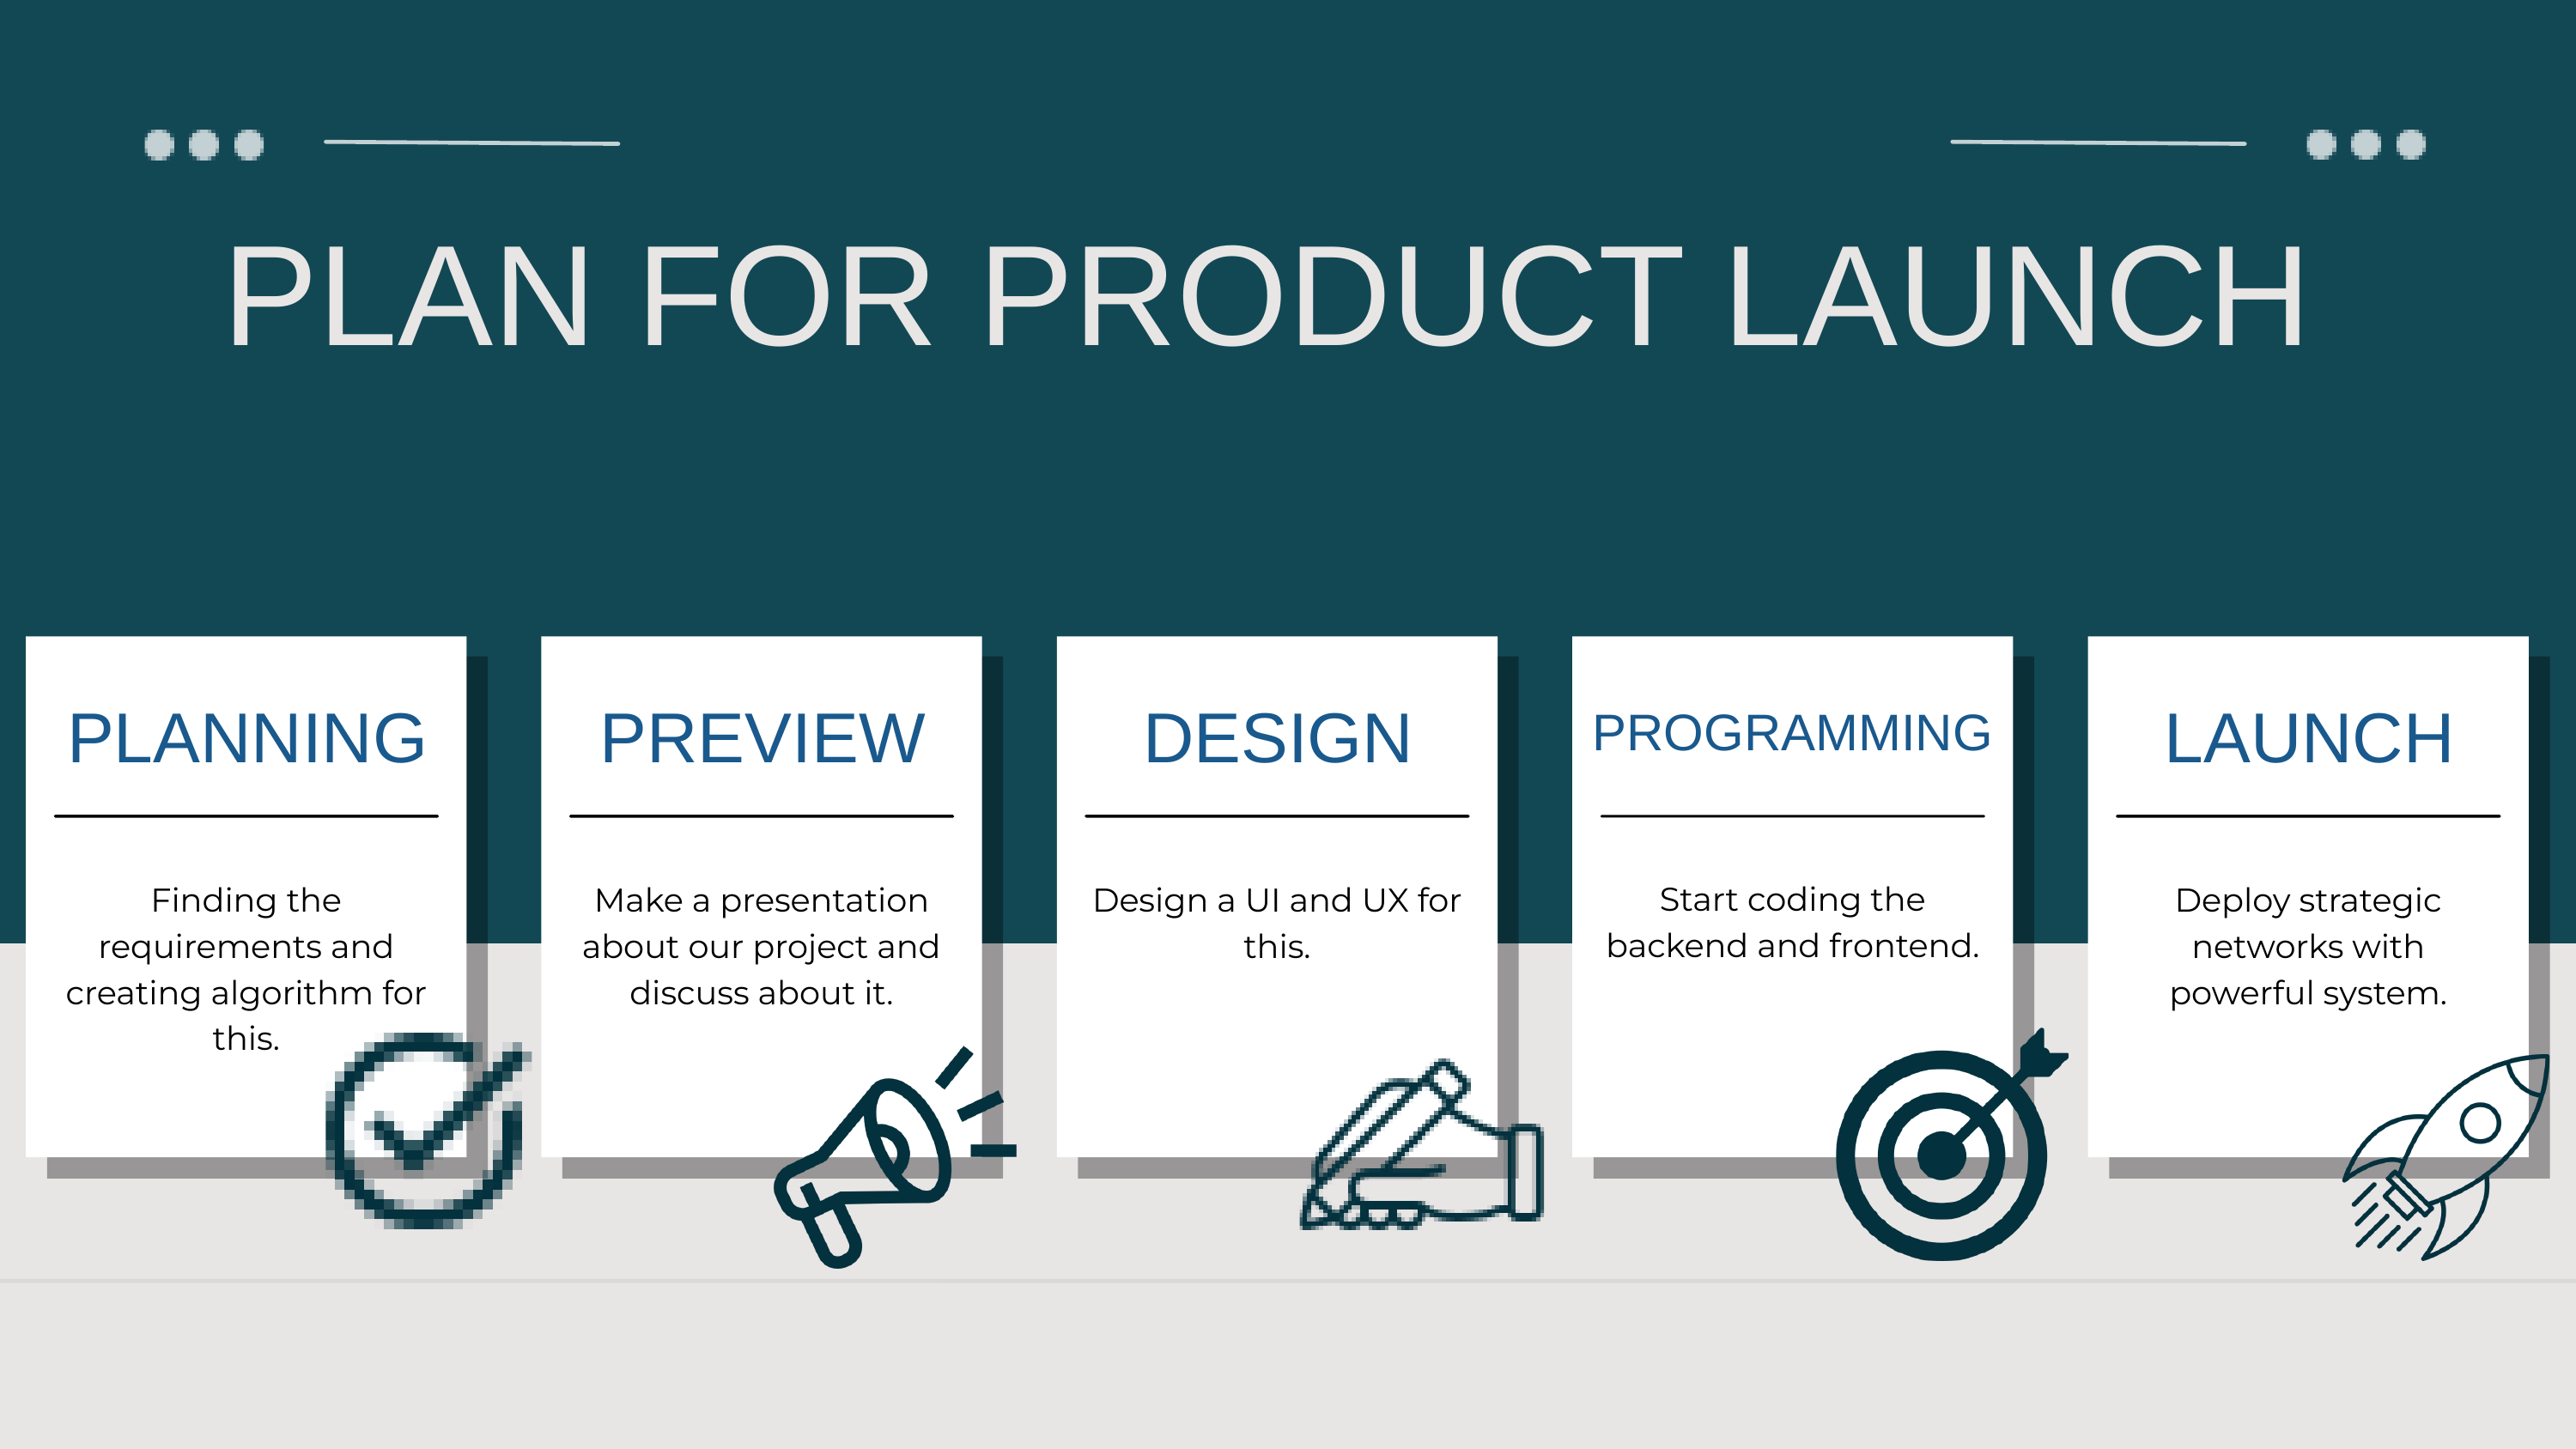

PLAN FOR PRODUCT LAUNCH

PLANNING

Finding the requirements and creating algorithm for this.

PREVIEW

Make a presentation about our project and discuss about it.

DESIGN

Design a UI and UX for this.

LAUNCH

Deploy strategic networks with powerful system.

PROGRAMMING

Start coding the backend and frontend.